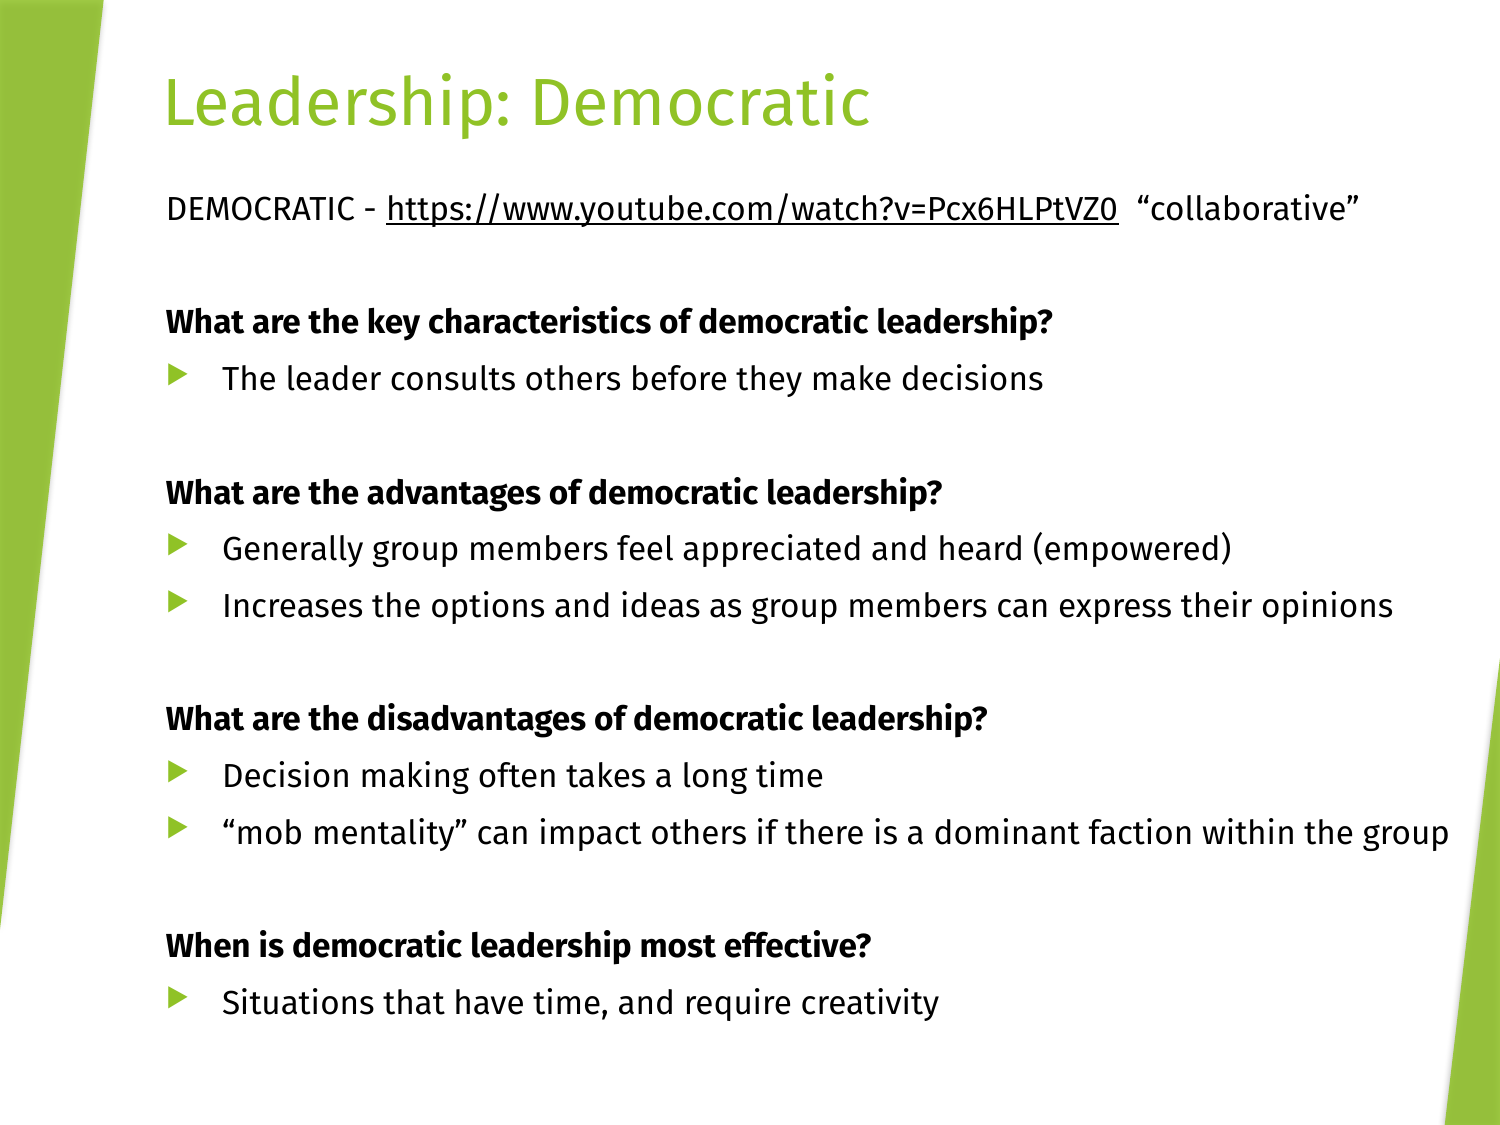

# Leadership: Democratic
DEMOCRATIC - https://www.youtube.com/watch?v=Pcx6HLPtVZ0  “collaborative”

What are the key characteristics of democratic leadership?
The leader consults others before they make decisions

What are the advantages of democratic leadership?
Generally group members feel appreciated and heard (empowered)
Increases the options and ideas as group members can express their opinions

What are the disadvantages of democratic leadership?
Decision making often takes a long time
“mob mentality” can impact others if there is a dominant faction within the group

When is democratic leadership most effective?
Situations that have time, and require creativity